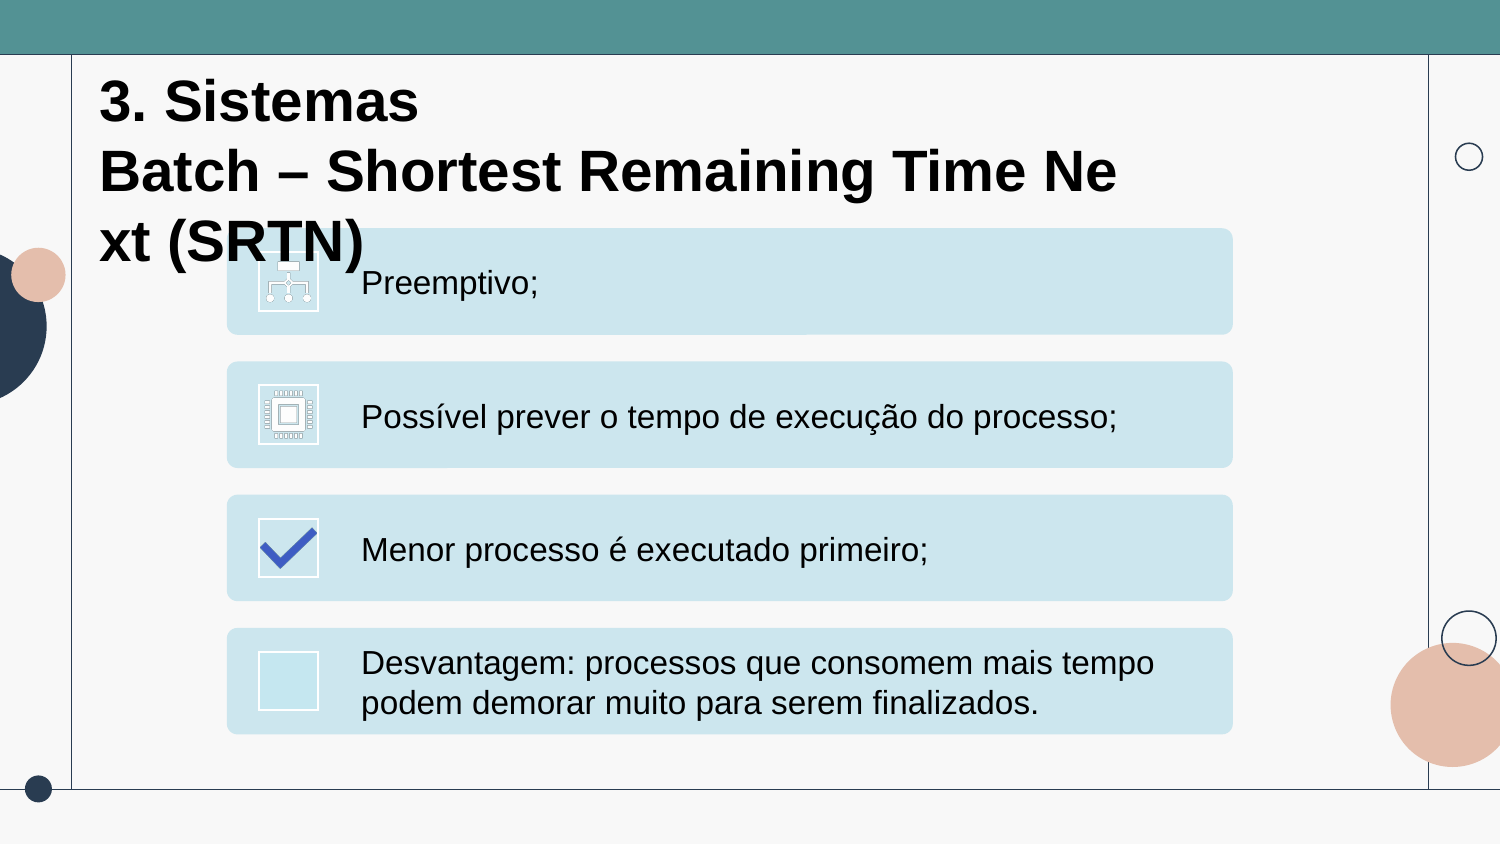

3. Sistemas Batch – Shortest Remaining Time Next (SRTN)
Preemptivo;
Possível prever o tempo de execução do processo;
Menor processo é executado primeiro;
Desvantagem: processos que consomem mais tempo podem demorar muito para serem finalizados.